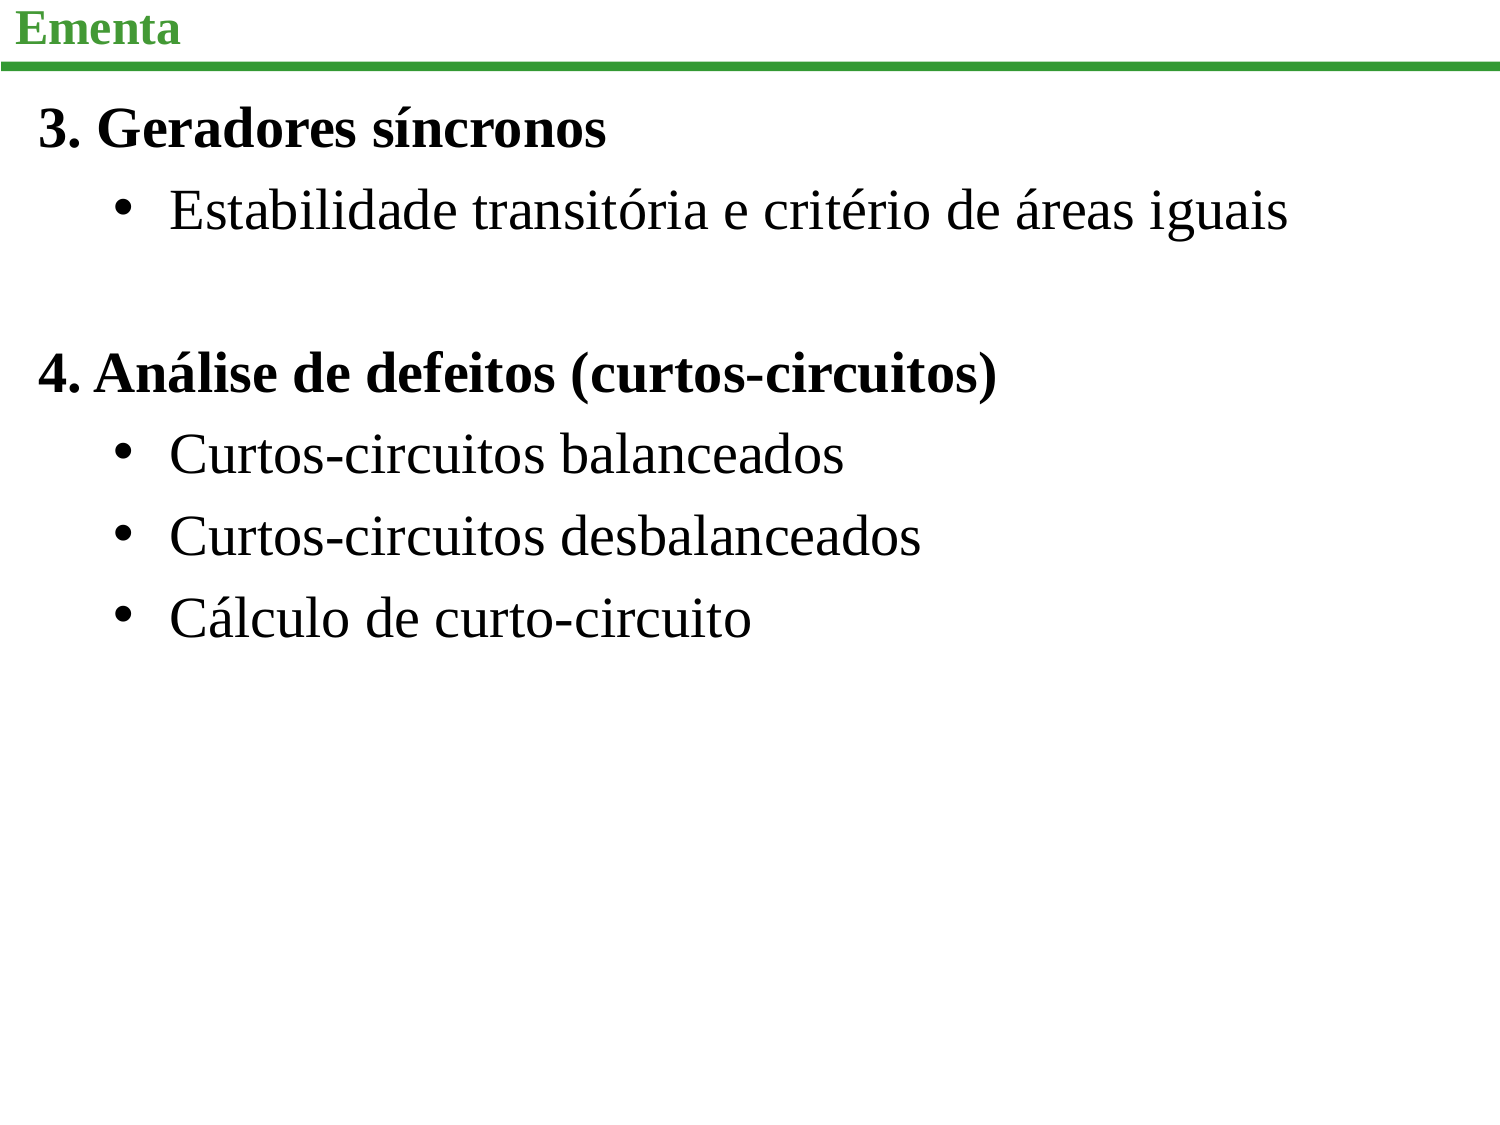

# Ementa
3. Geradores síncronos
Estabilidade transitória e critério de áreas iguais

4. Análise de defeitos (curtos-circuitos)
Curtos-circuitos balanceados
Curtos-circuitos desbalanceados
Cálculo de curto-circuito